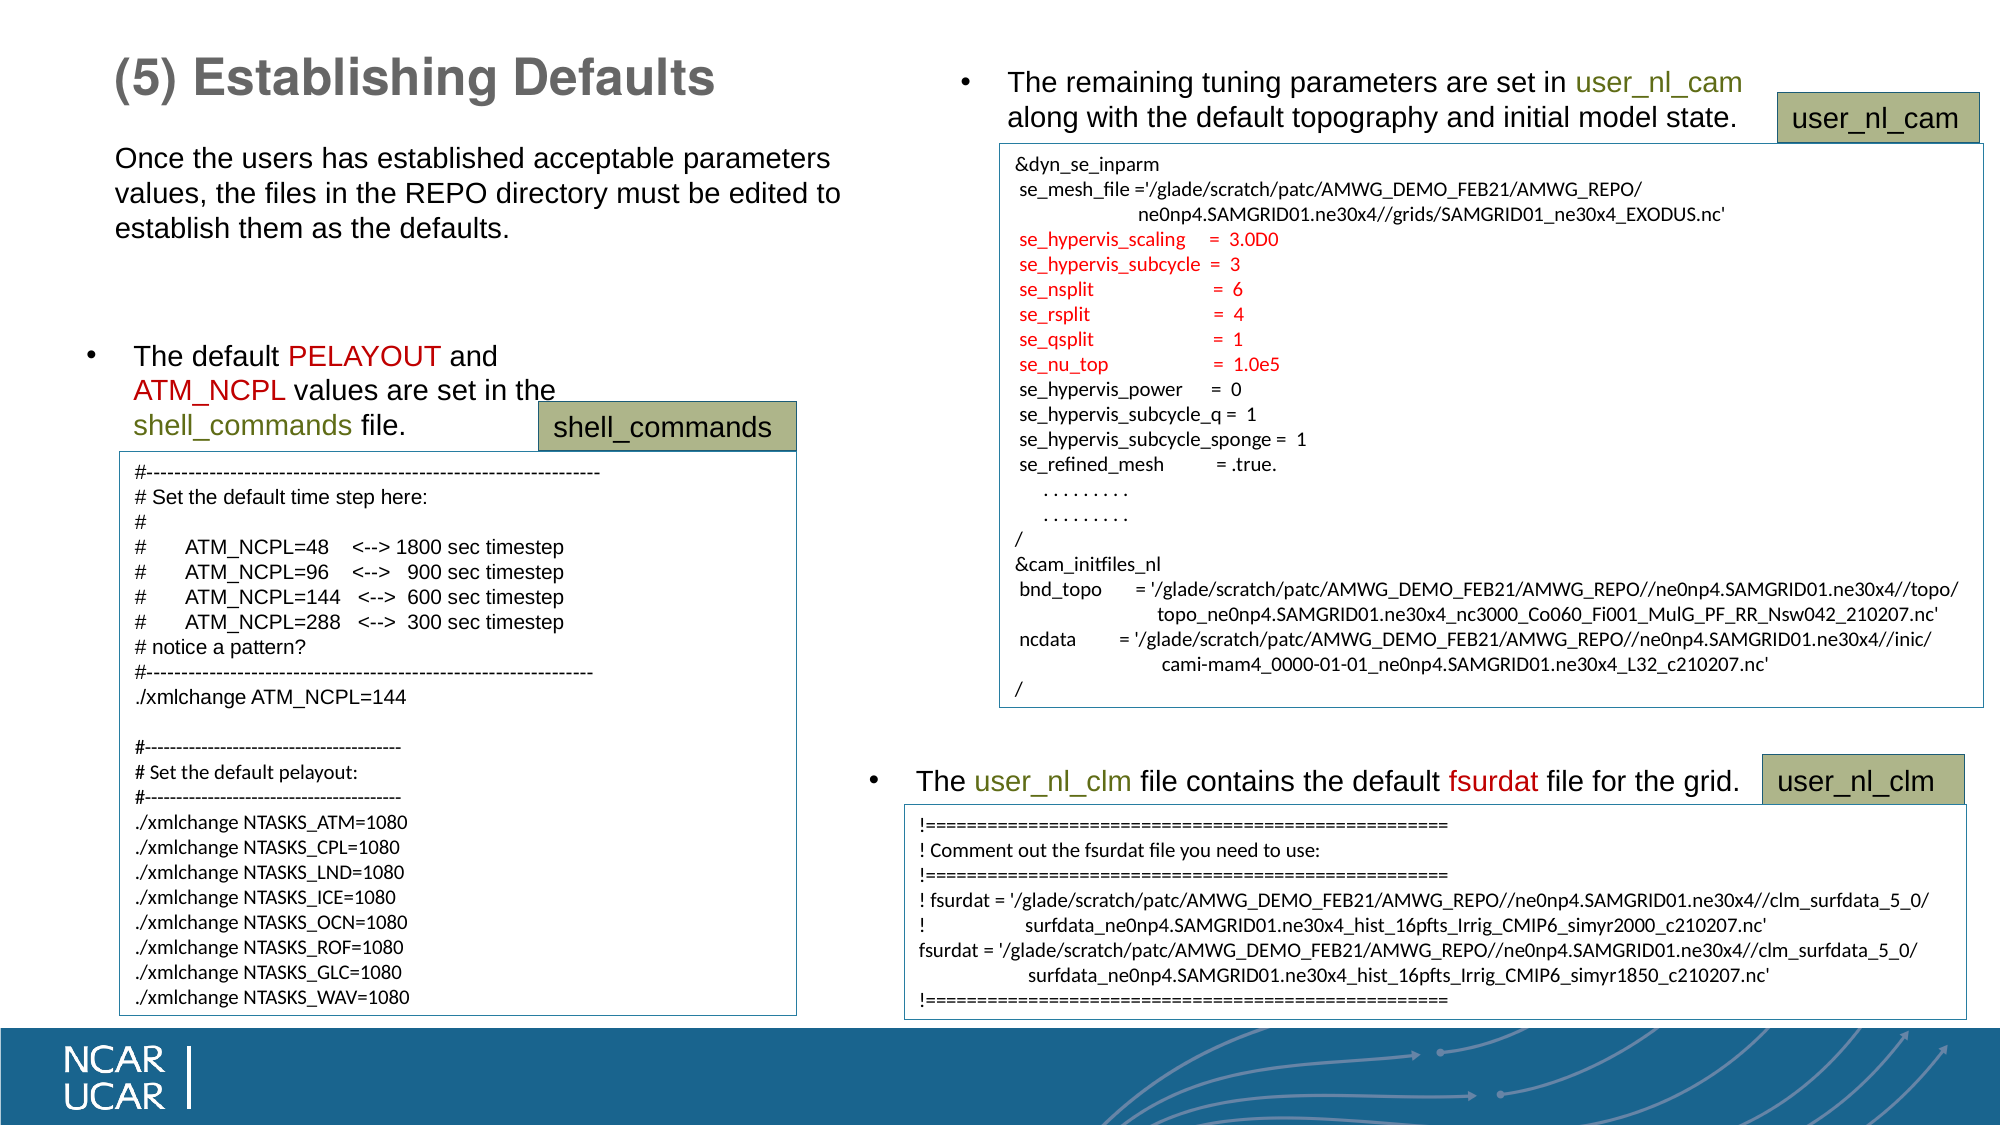

# (5) Establishing Defaults
The remaining tuning parameters are set in user_nl_cam along with the default topography and initial model state.
user_nl_cam
&dyn_se_inparm
 se_mesh_file ='/glade/scratch/patc/AMWG_DEMO_FEB21/AMWG_REPO/
                          ne0np4.SAMGRID01.ne30x4//grids/SAMGRID01_ne30x4_EXODUS.nc'
 se_hypervis_scaling     =  3.0D0
 se_hypervis_subcycle  =  3
 se_nsplit                         =  6
 se_rsplit                          =  4
 se_qsplit                         =  1
 se_nu_top                      =  1.0e5
 se_hypervis_power      =  0
 se_hypervis_subcycle_q =  1
 se_hypervis_subcycle_sponge =  1
 se_refined_mesh           = .true.
      . . . . . . . . .
      . . . . . . . . .
/
&cam_initfiles_nl
 bnd_topo       = '/glade/scratch/patc/AMWG_DEMO_FEB21/AMWG_REPO//ne0np4.SAMGRID01.ne30x4//topo/
                              topo_ne0np4.SAMGRID01.ne30x4_nc3000_Co060_Fi001_MulG_PF_RR_Nsw042_210207.nc'
 ncdata         = '/glade/scratch/patc/AMWG_DEMO_FEB21/AMWG_REPO//ne0np4.SAMGRID01.ne30x4//inic/
                               cami-mam4_0000-01-01_ne0np4.SAMGRID01.ne30x4_L32_c210207.nc'
/
Once the users has established acceptable parameters values, the files in the REPO directory must be edited to establish them as the defaults.
The default PELAYOUT and ATM_NCPL values are set in the shell_commands file.
shell_commands
#-----------------------------------------------------------------
# Set the default time step here:
#
#       ATM_NCPL=48    <--> 1800 sec timestep
#       ATM_NCPL=96    <-->   900 sec timestep
#       ATM_NCPL=144   <-->  600 sec timestep
#       ATM_NCPL=288   <-->  300 sec timestep
# notice a pattern?
#----------------------------------------------------------------
./xmlchange ATM_NCPL=144

#-----------------------------------------
# Set the default pelayout:
#-----------------------------------------
./xmlchange NTASKS_ATM=1080
./xmlchange NTASKS_CPL=1080
./xmlchange NTASKS_LND=1080
./xmlchange NTASKS_ICE=1080
./xmlchange NTASKS_OCN=1080
./xmlchange NTASKS_ROF=1080
./xmlchange NTASKS_GLC=1080
./xmlchange NTASKS_WAV=1080
The user_nl_clm file contains the default fsurdat file for the grid.
user_nl_clm
!===================================================
! Comment out the fsurdat file you need to use:
!===================================================
! fsurdat = '/glade/scratch/patc/AMWG_DEMO_FEB21/AMWG_REPO//ne0np4.SAMGRID01.ne30x4//clm_surfdata_5_0/
!                     surfdata_ne0np4.SAMGRID01.ne30x4_hist_16pfts_Irrig_CMIP6_simyr2000_c210207.nc'
fsurdat = '/glade/scratch/patc/AMWG_DEMO_FEB21/AMWG_REPO//ne0np4.SAMGRID01.ne30x4//clm_surfdata_5_0/
                       surfdata_ne0np4.SAMGRID01.ne30x4_hist_16pfts_Irrig_CMIP6_simyr1850_c210207.nc'
!===================================================